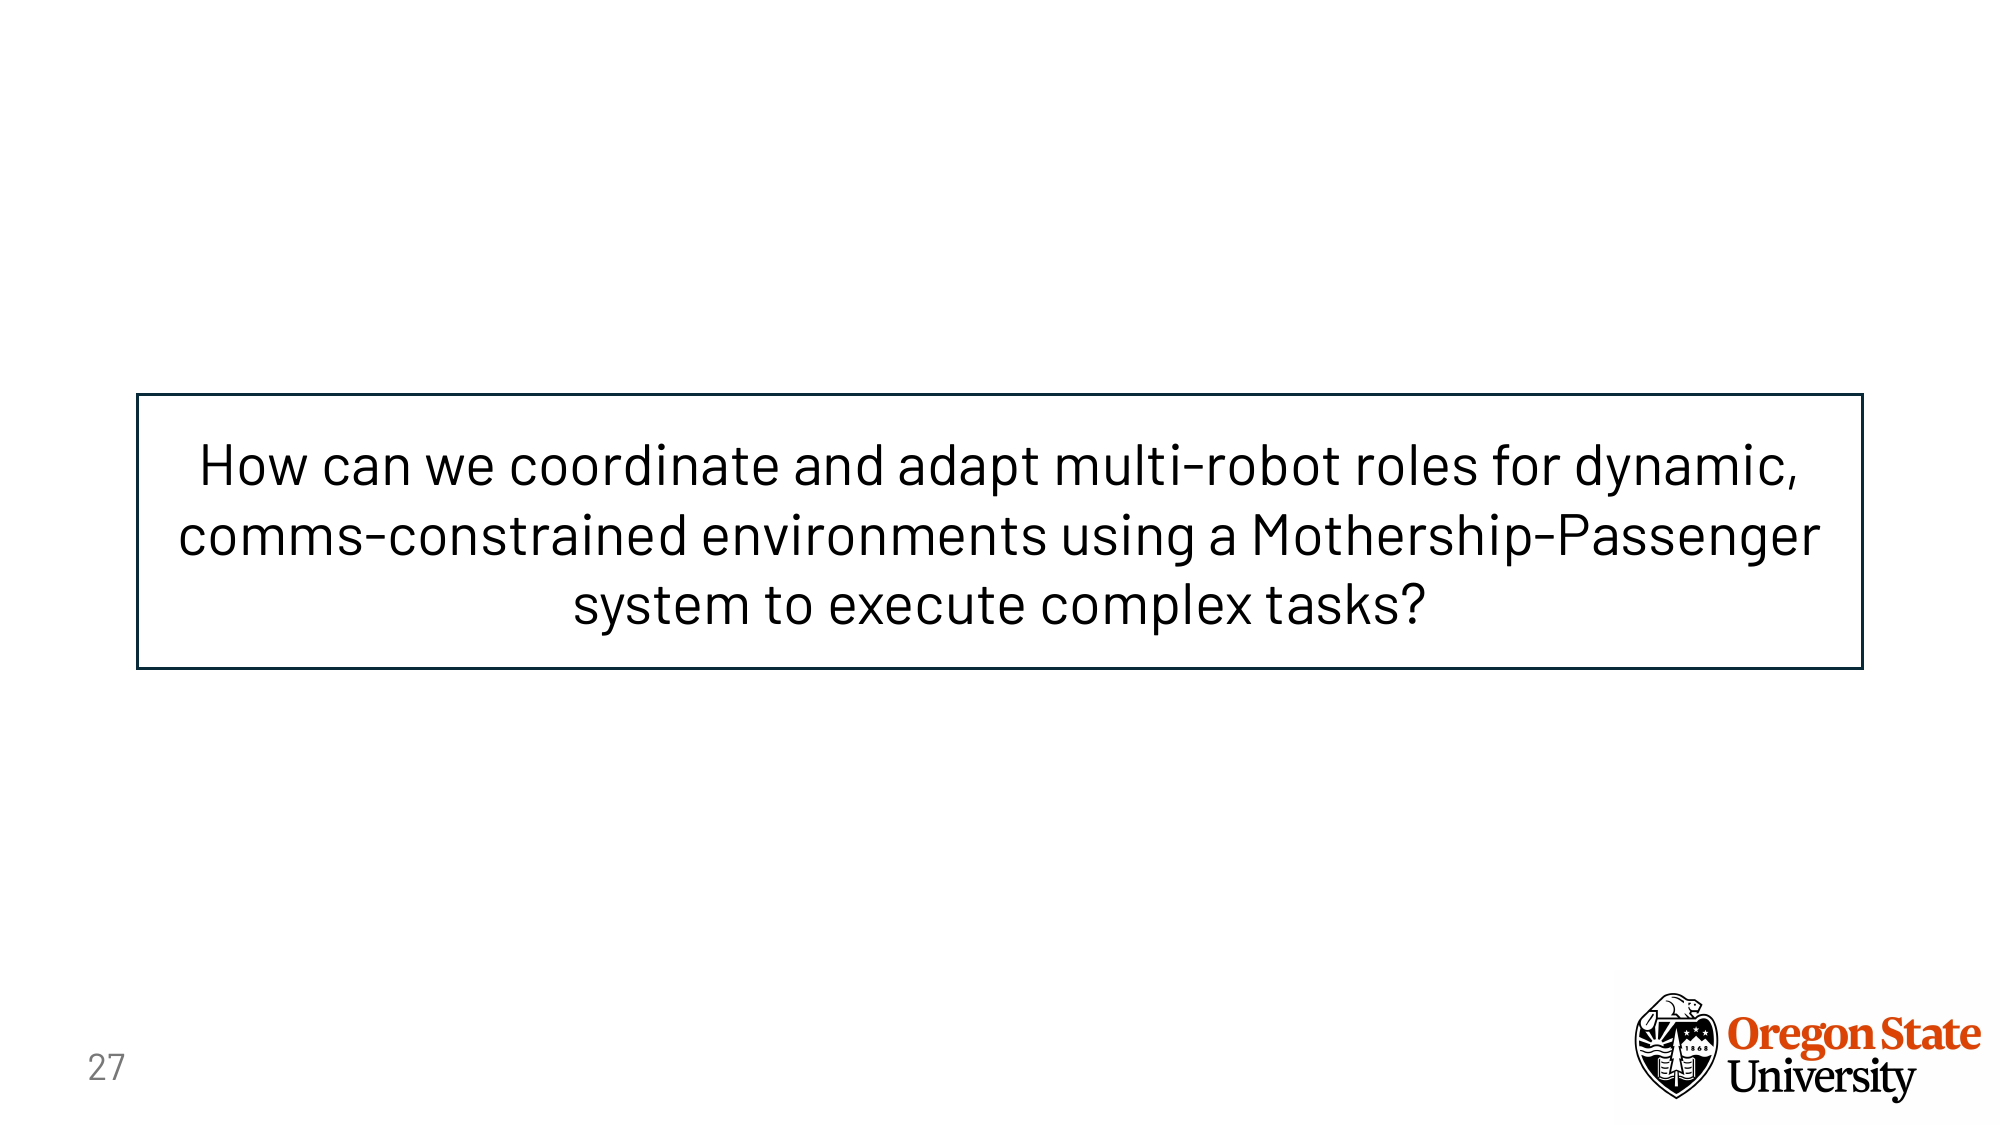

How can we coordinate and adapt multi-robot roles for dynamic, comms-constrained environments using a Mothership-Passenger system to execute complex tasks?
27